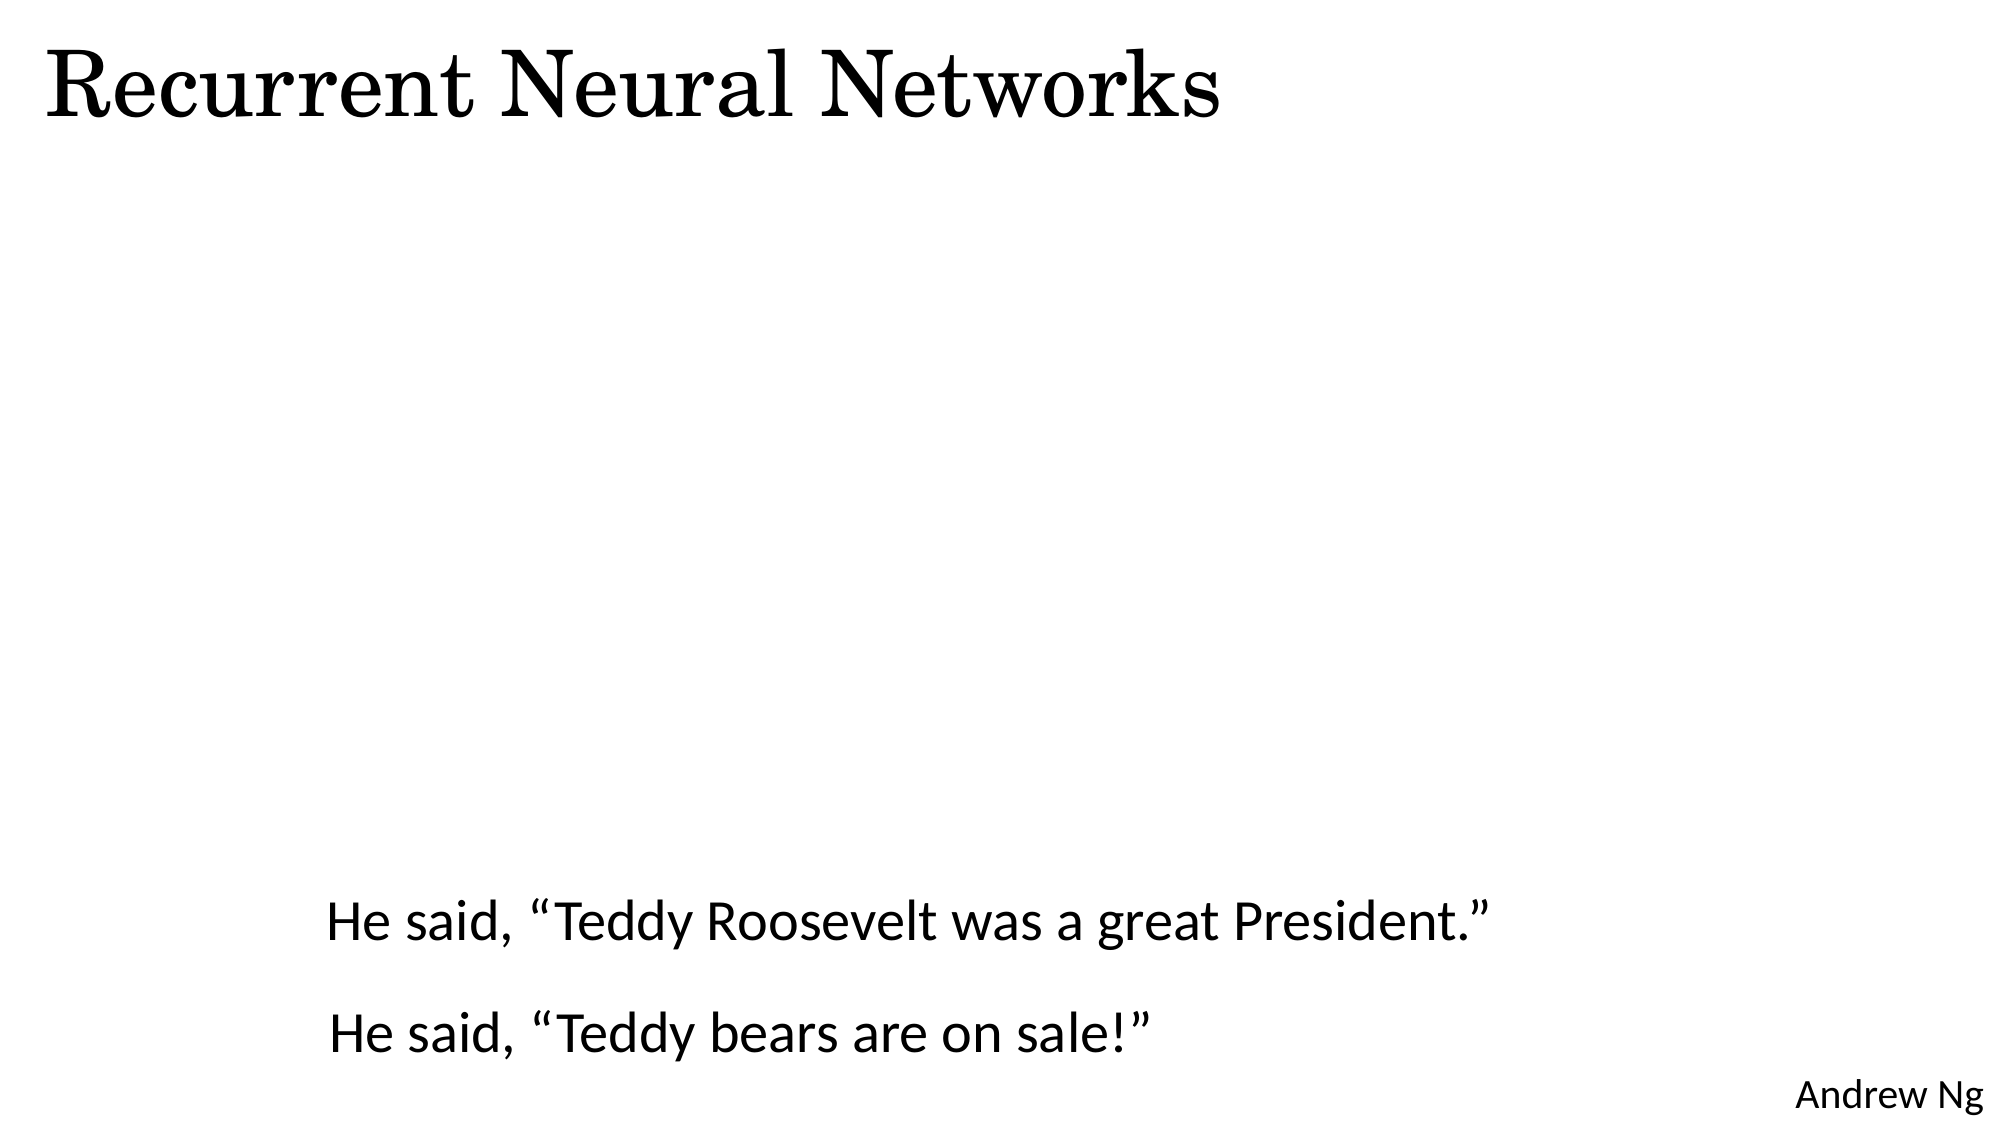

# Recurrent Neural Networks
He said, “Teddy Roosevelt was a great President.”
He said, “Teddy bears are on sale!”